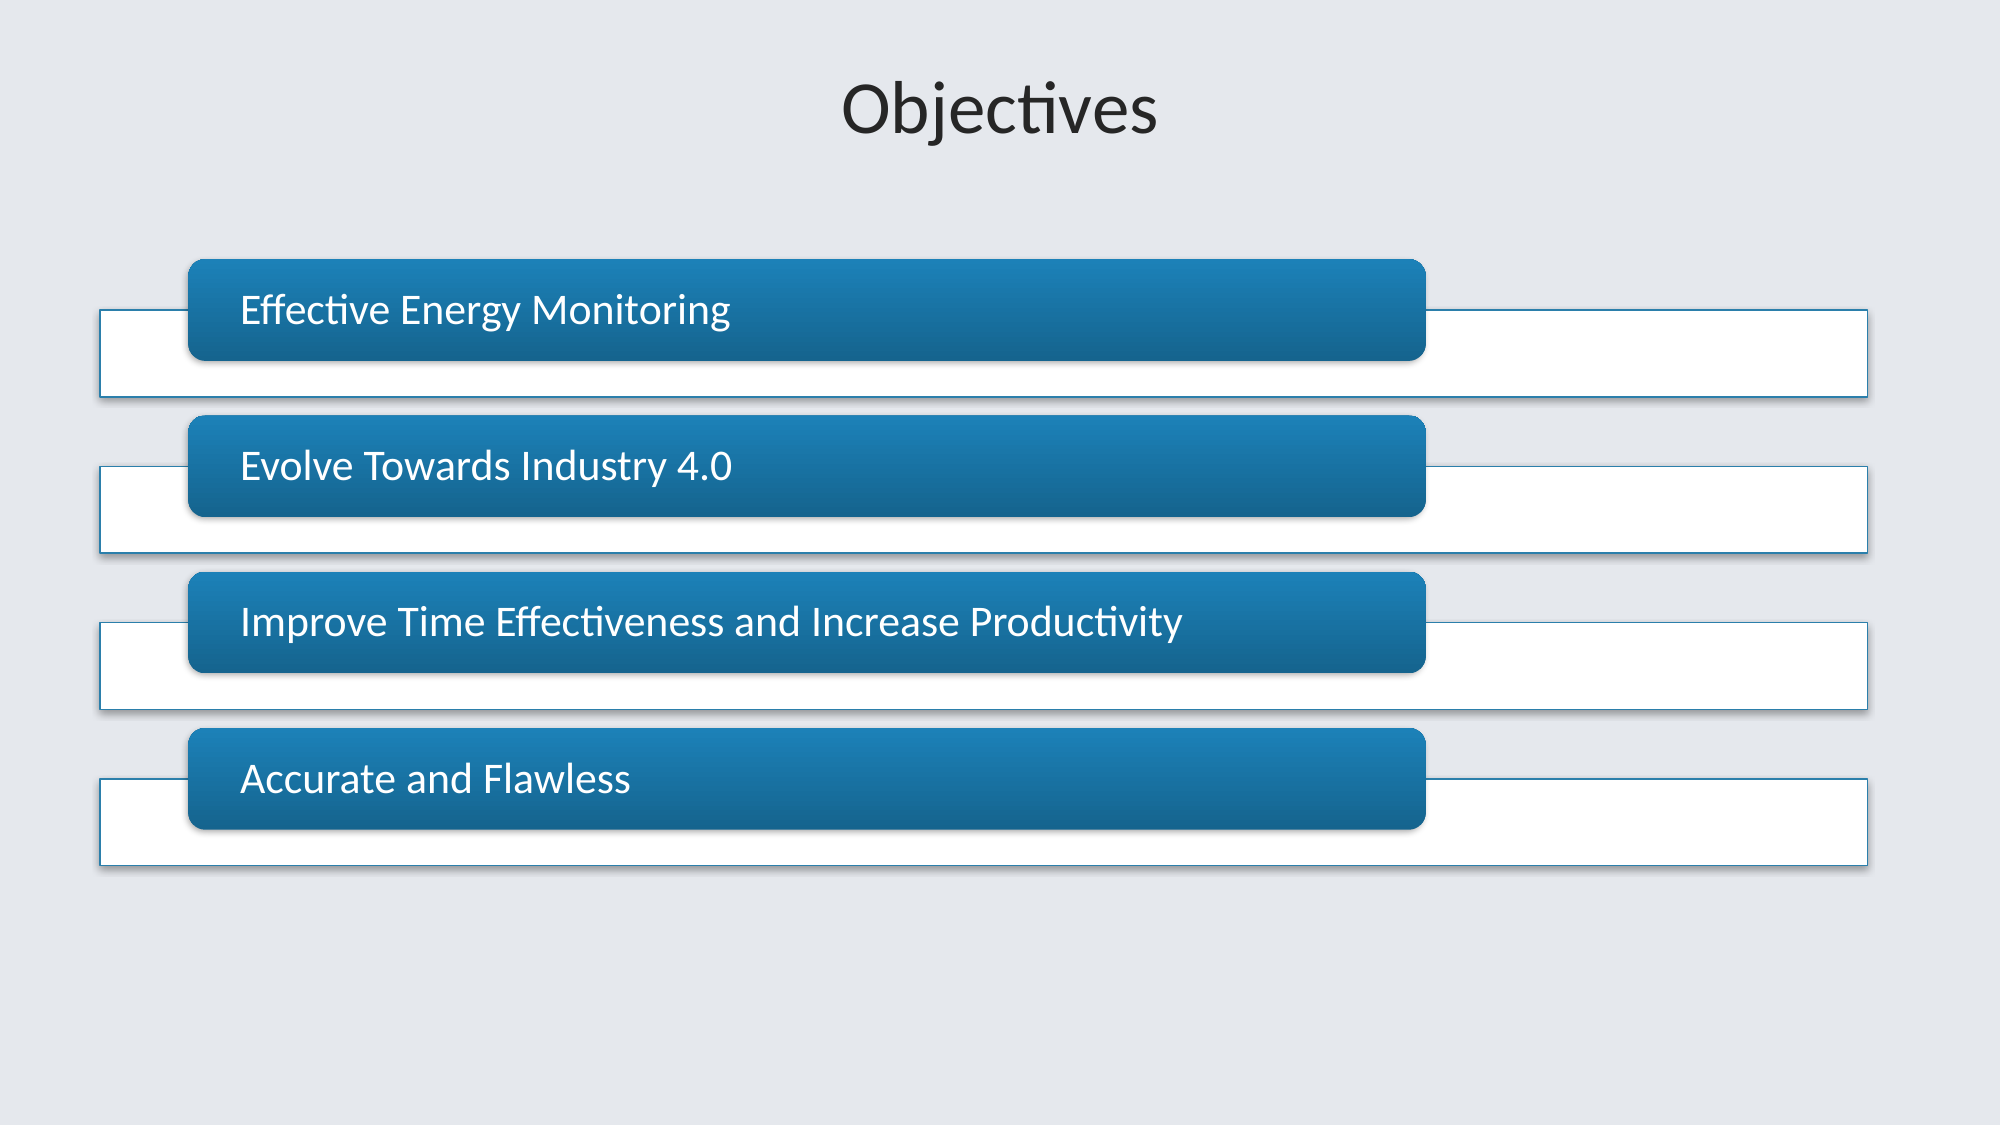

# Objectives
Effective Energy Monitoring

Evolve Towards Industry 4.0

Improve Time Effectiveness and Increase Productivity

Accurate and Flawless